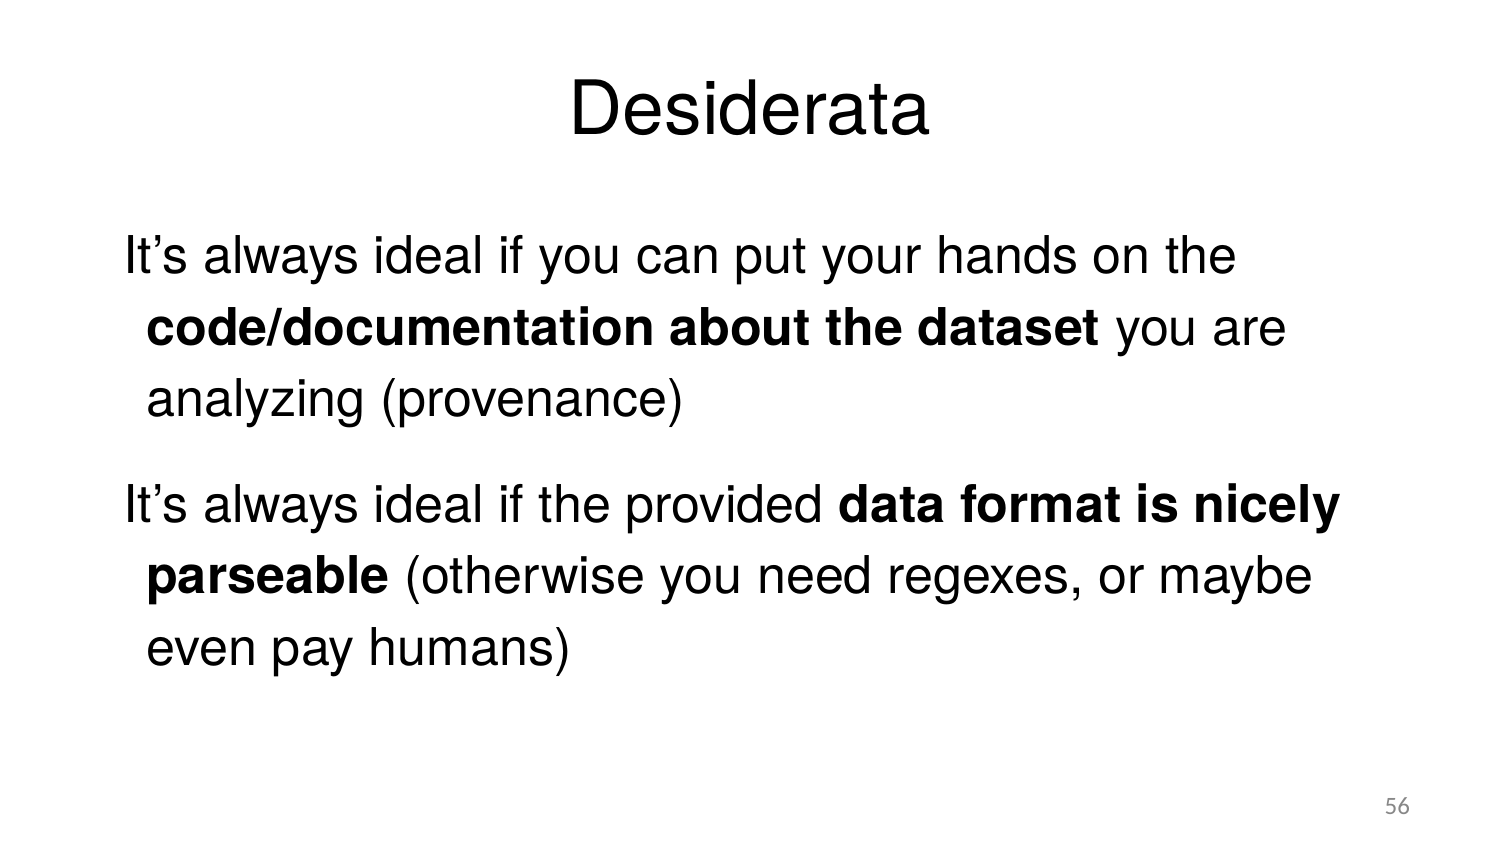

# Desiderata
It’s always ideal if you can put your hands on the code/documentation about the dataset you are analyzing (provenance)
It’s always ideal if the provided data format is nicely parseable (otherwise you need regexes, or maybe even pay humans)
56